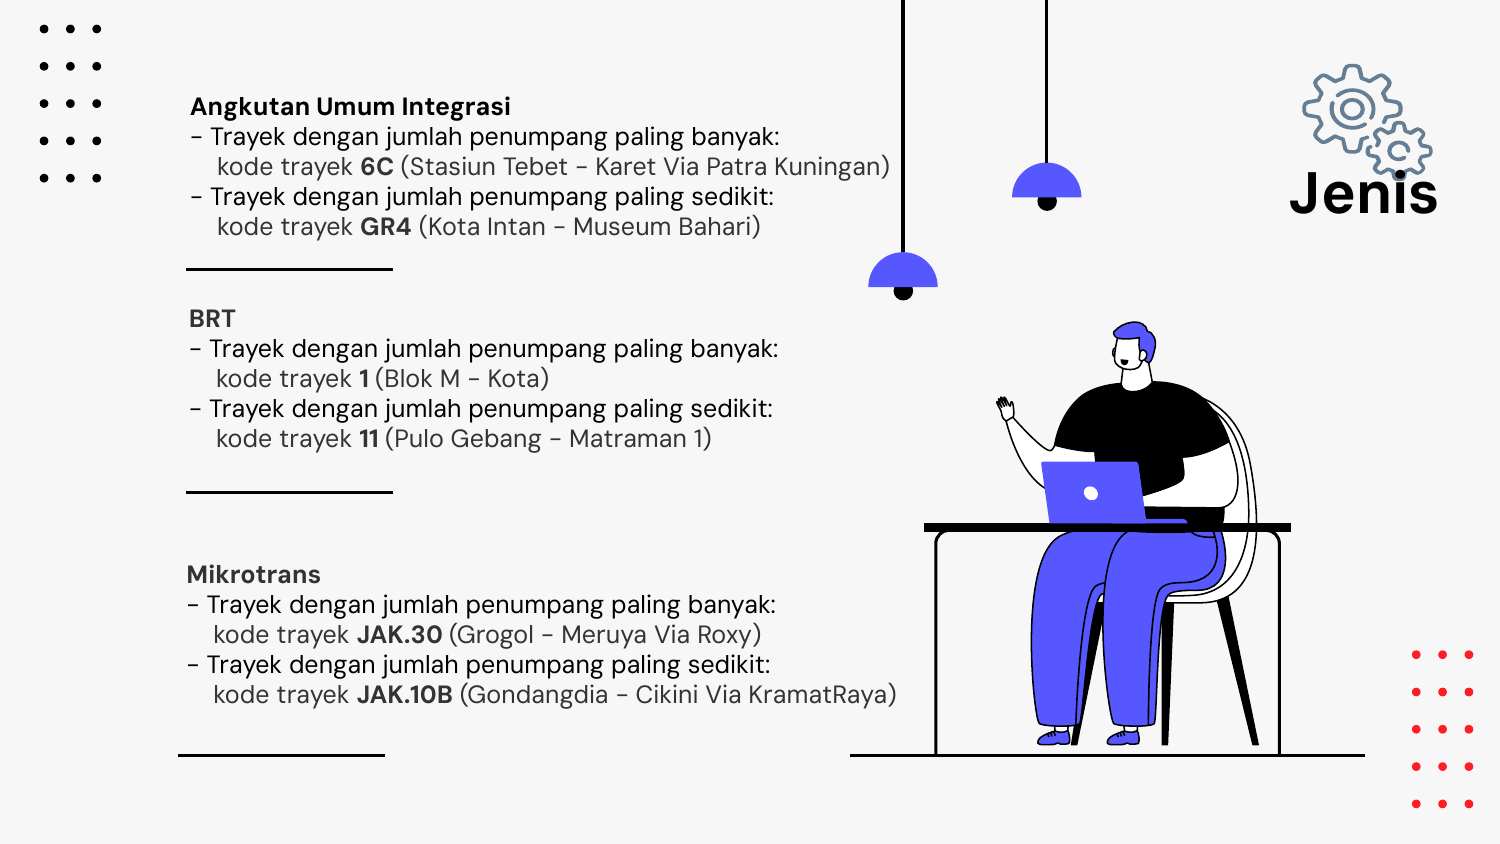

Angkutan Umum Integrasi
- Trayek dengan jumlah penumpang paling banyak:
    kode trayek 6C (Stasiun Tebet - Karet Via Patra Kuningan)
- Trayek dengan jumlah penumpang paling sedikit:
    kode trayek GR4 (Kota Intan - Museum Bahari)

Jenis
BRT
- Trayek dengan jumlah penumpang paling banyak:
    kode trayek 1 (Blok M - Kota)
- Trayek dengan jumlah penumpang paling sedikit:
    kode trayek 11 (Pulo Gebang - Matraman 1)

Mikrotrans
- Trayek dengan jumlah penumpang paling banyak:
    kode trayek JAK.30 (Grogol - Meruya Via Roxy)
- Trayek dengan jumlah penumpang paling sedikit:
    kode trayek JAK.10B (Gondangdia - Cikini Via KramatRaya)